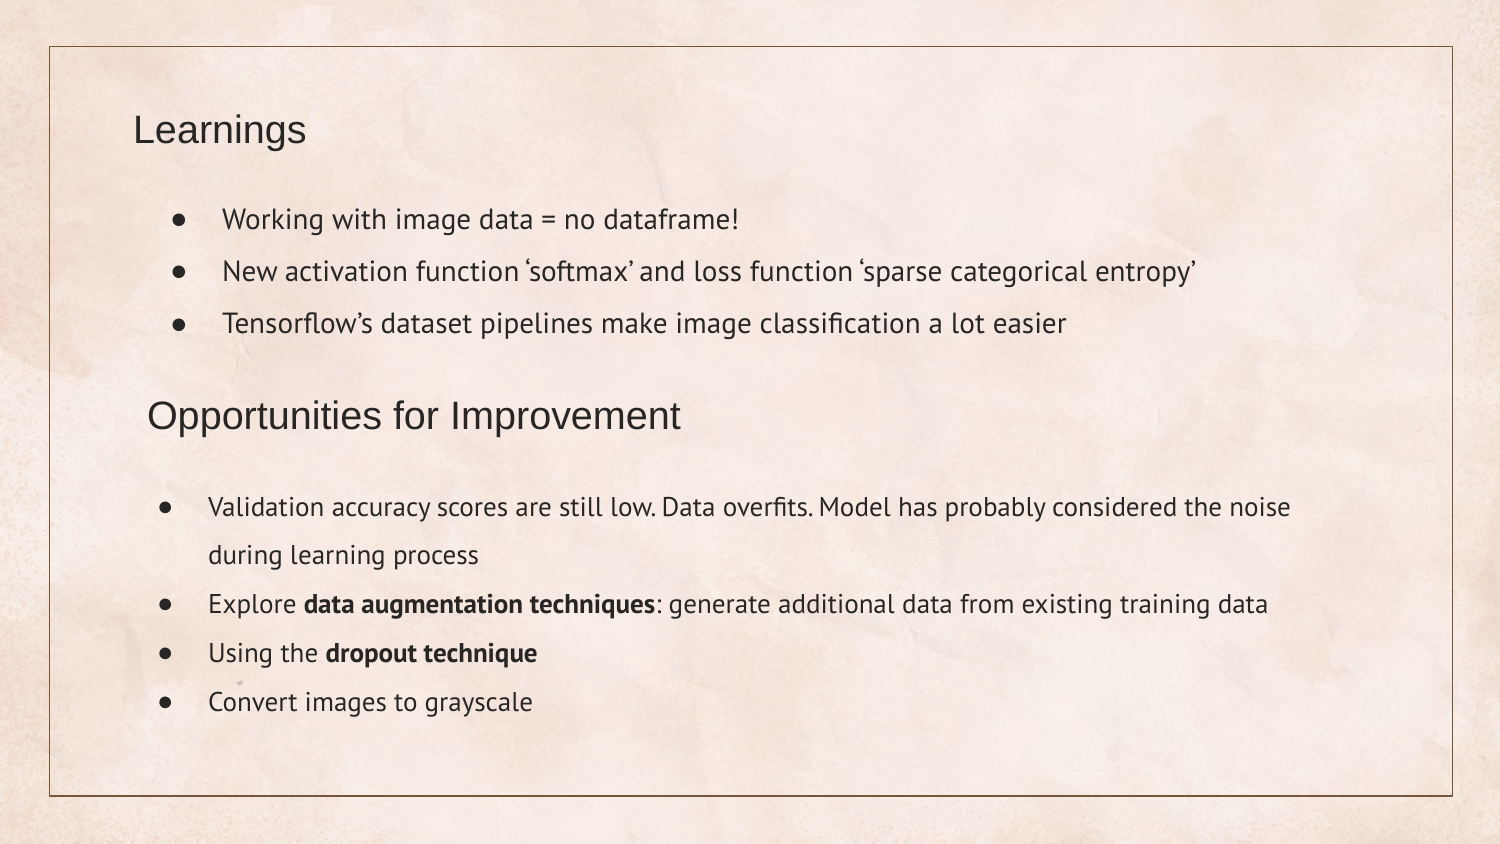

# Learnings
Working with image data = no dataframe!
New activation function ‘softmax’ and loss function ‘sparse categorical entropy’
Tensorflow’s dataset pipelines make image classification a lot easier

Opportunities for Improvement
Validation accuracy scores are still low. Data overfits. Model has probably considered the noise during learning process
Explore data augmentation techniques: generate additional data from existing training data
Using the dropout technique
Convert images to grayscale